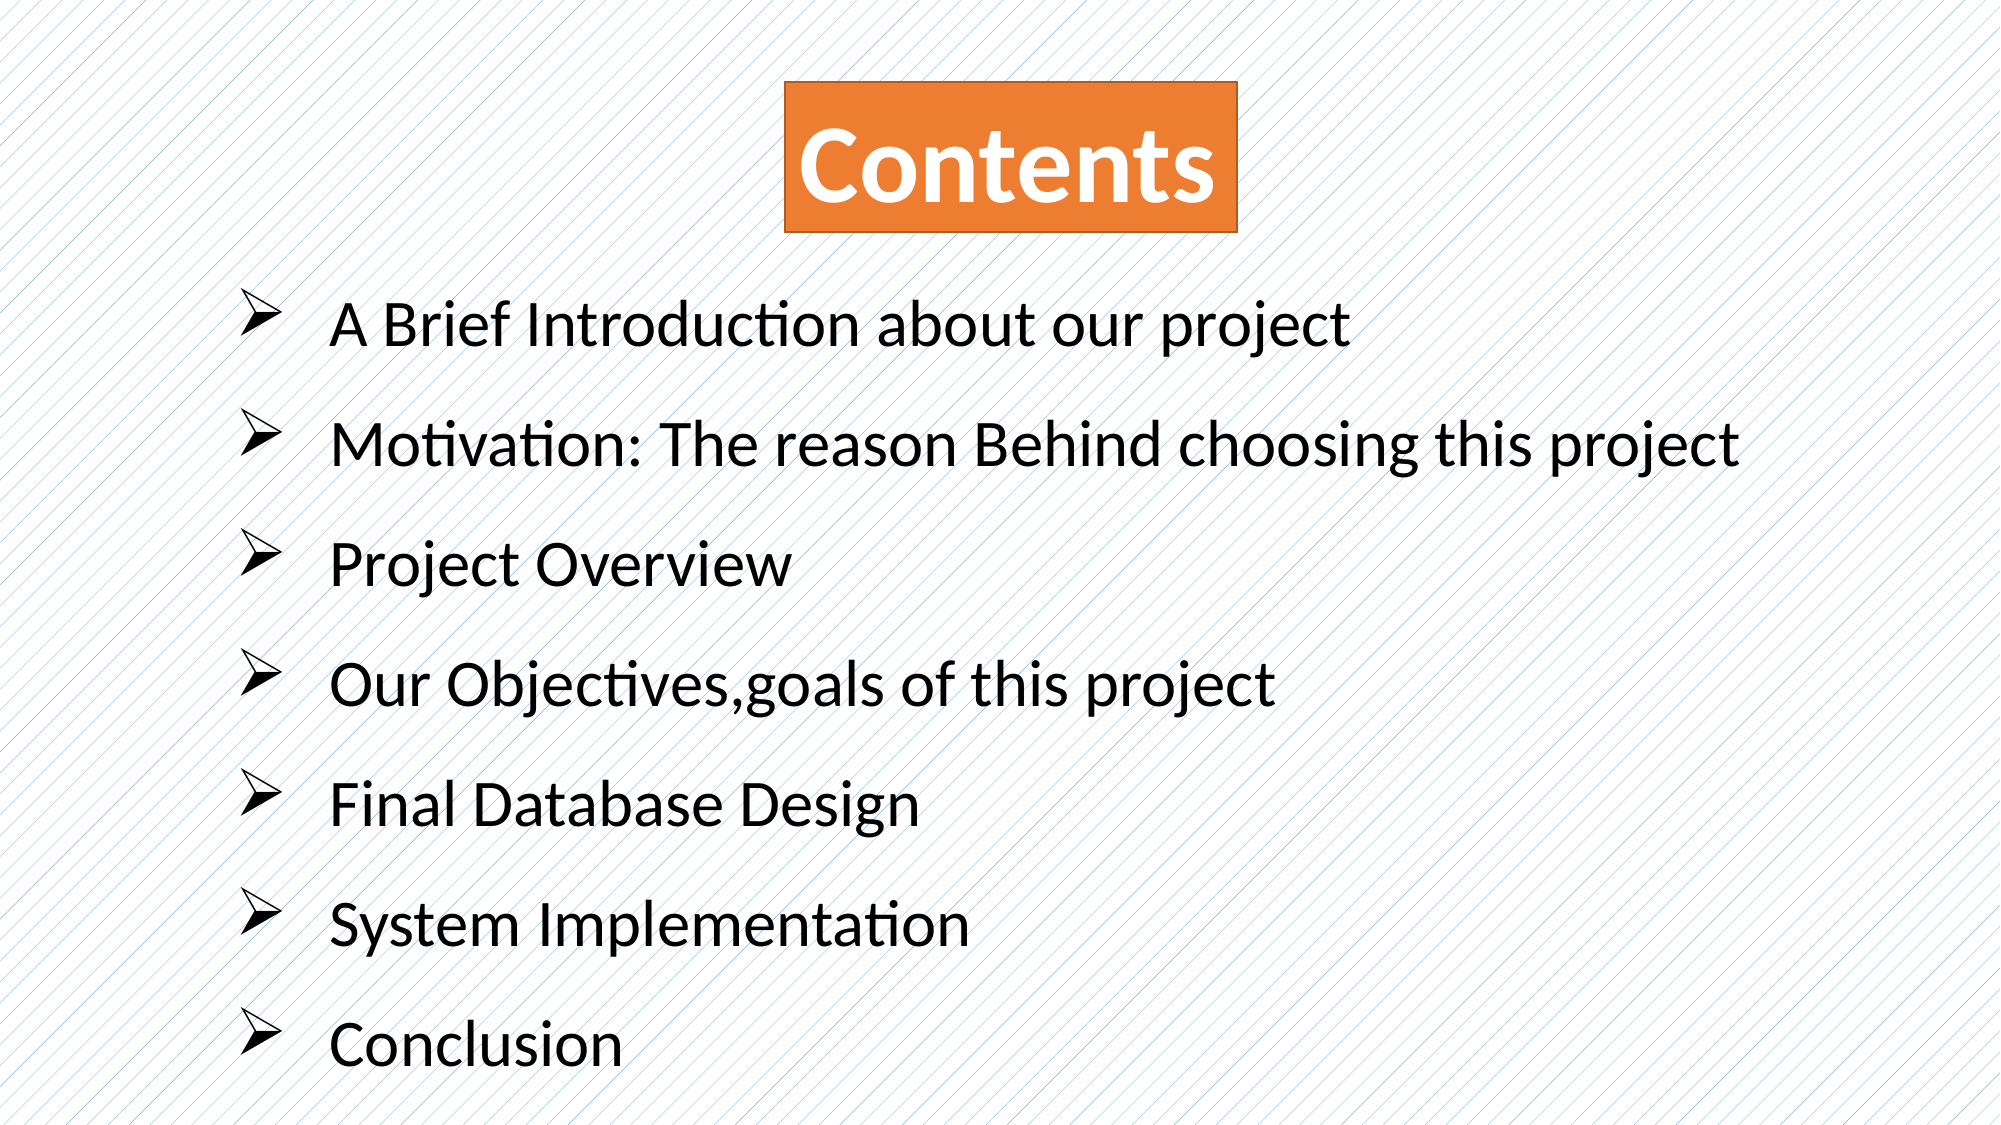

Contents
A Brief Introduction about our project
Motivation: The reason Behind choosing this project
Project Overview
Our Objectives,goals of this project
Final Database Design
System Implementation
Conclusion